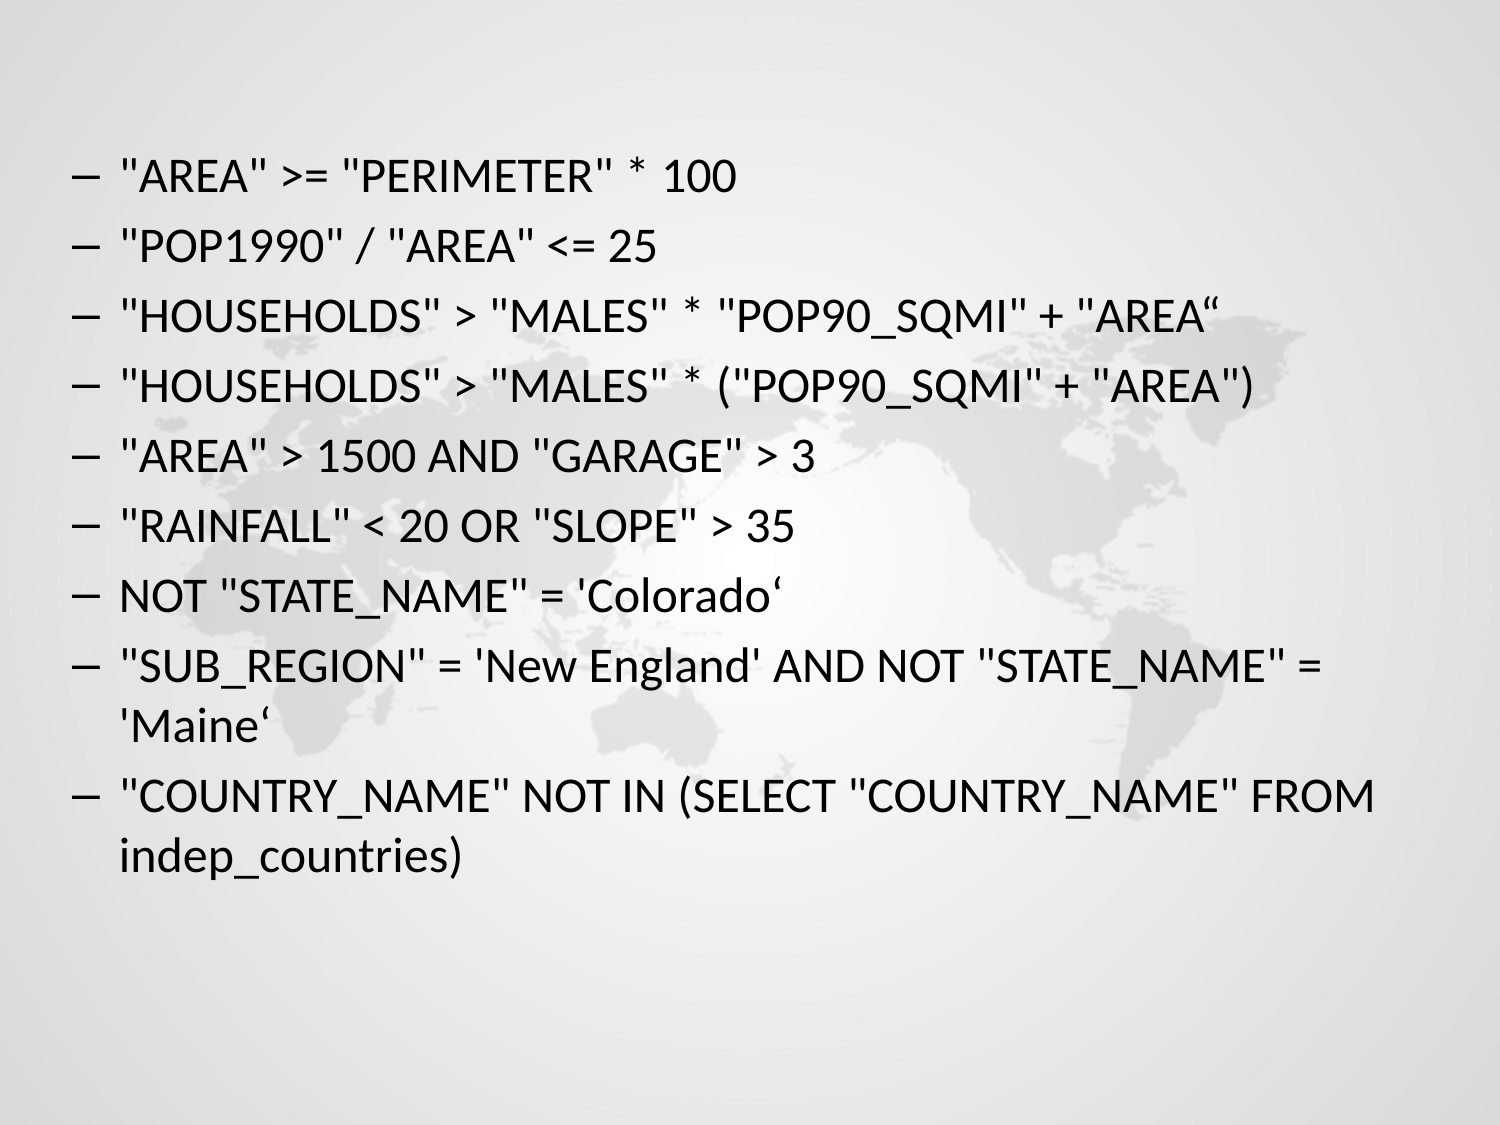

"AREA" >= "PERIMETER" * 100
"POP1990" / "AREA" <= 25
"HOUSEHOLDS" > "MALES" * "POP90_SQMI" + "AREA“
"HOUSEHOLDS" > "MALES" * ("POP90_SQMI" + "AREA")
"AREA" > 1500 AND "GARAGE" > 3
"RAINFALL" < 20 OR "SLOPE" > 35
NOT "STATE_NAME" = 'Colorado‘
"SUB_REGION" = 'New England' AND NOT "STATE_NAME" = 'Maine‘
"COUNTRY_NAME" NOT IN (SELECT "COUNTRY_NAME" FROM indep_countries)